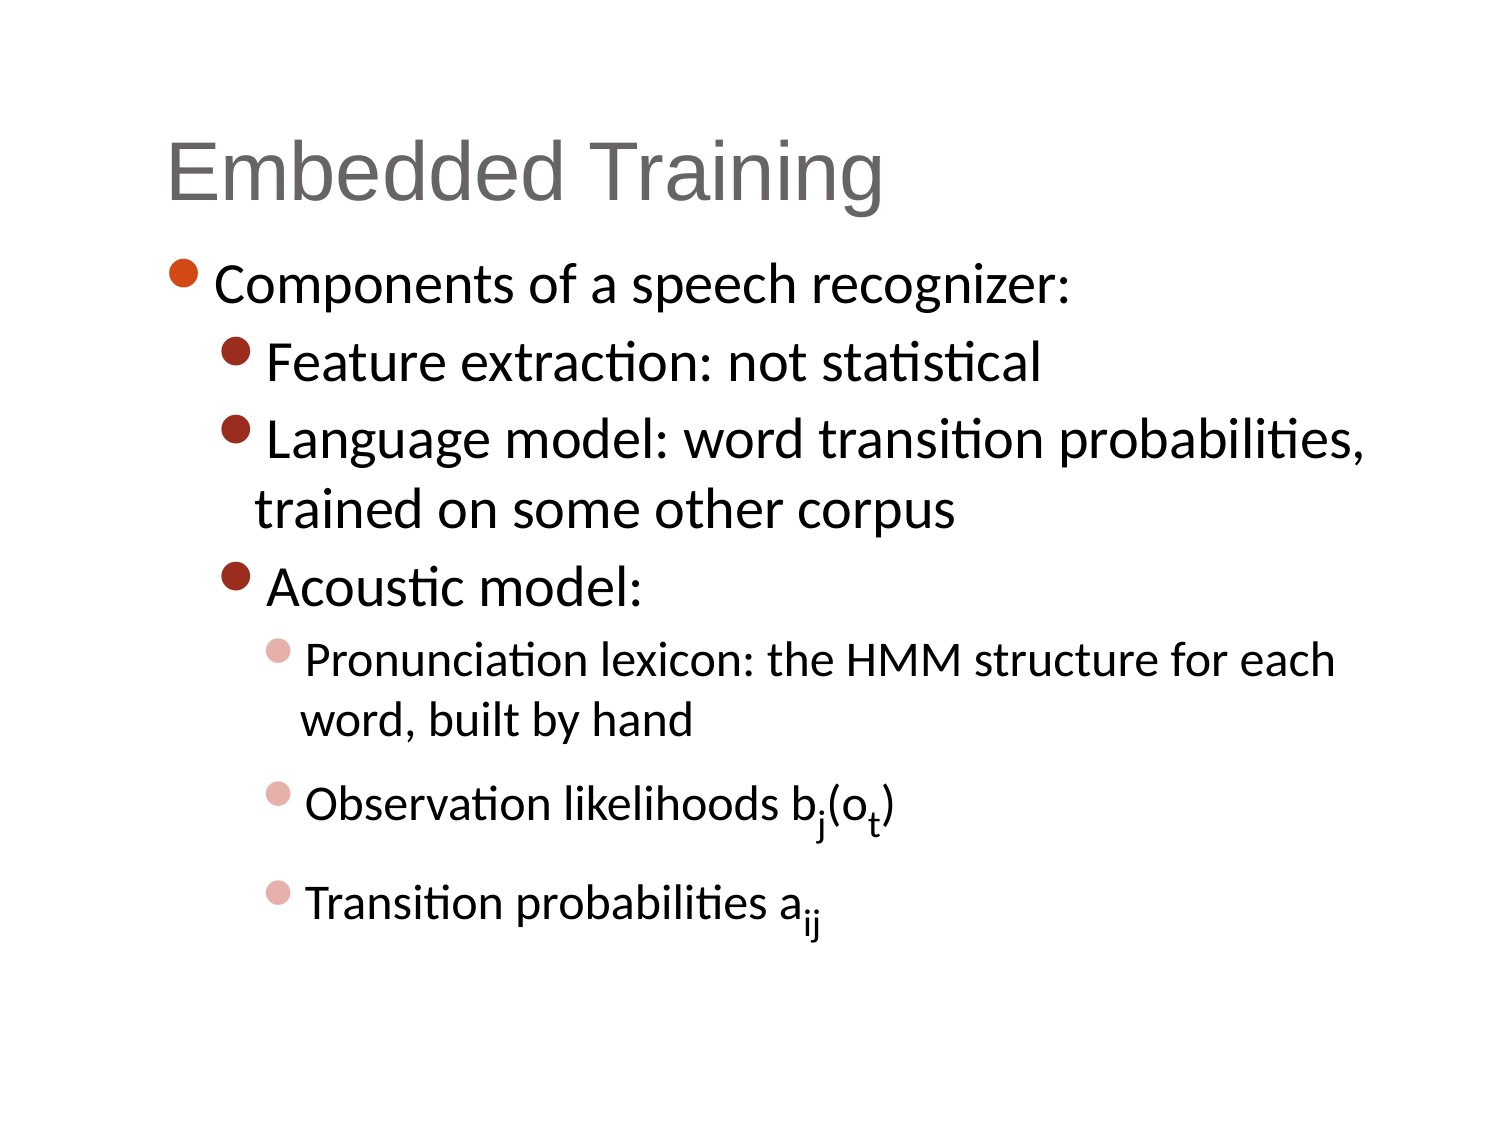

# Embedded Training
Components of a speech recognizer:
Feature extraction: not statistical
Language model: word transition probabilities, trained on some other corpus
Acoustic model:
Pronunciation lexicon: the HMM structure for each word, built by hand
Observation likelihoods bj(ot)
Transition probabilities aij